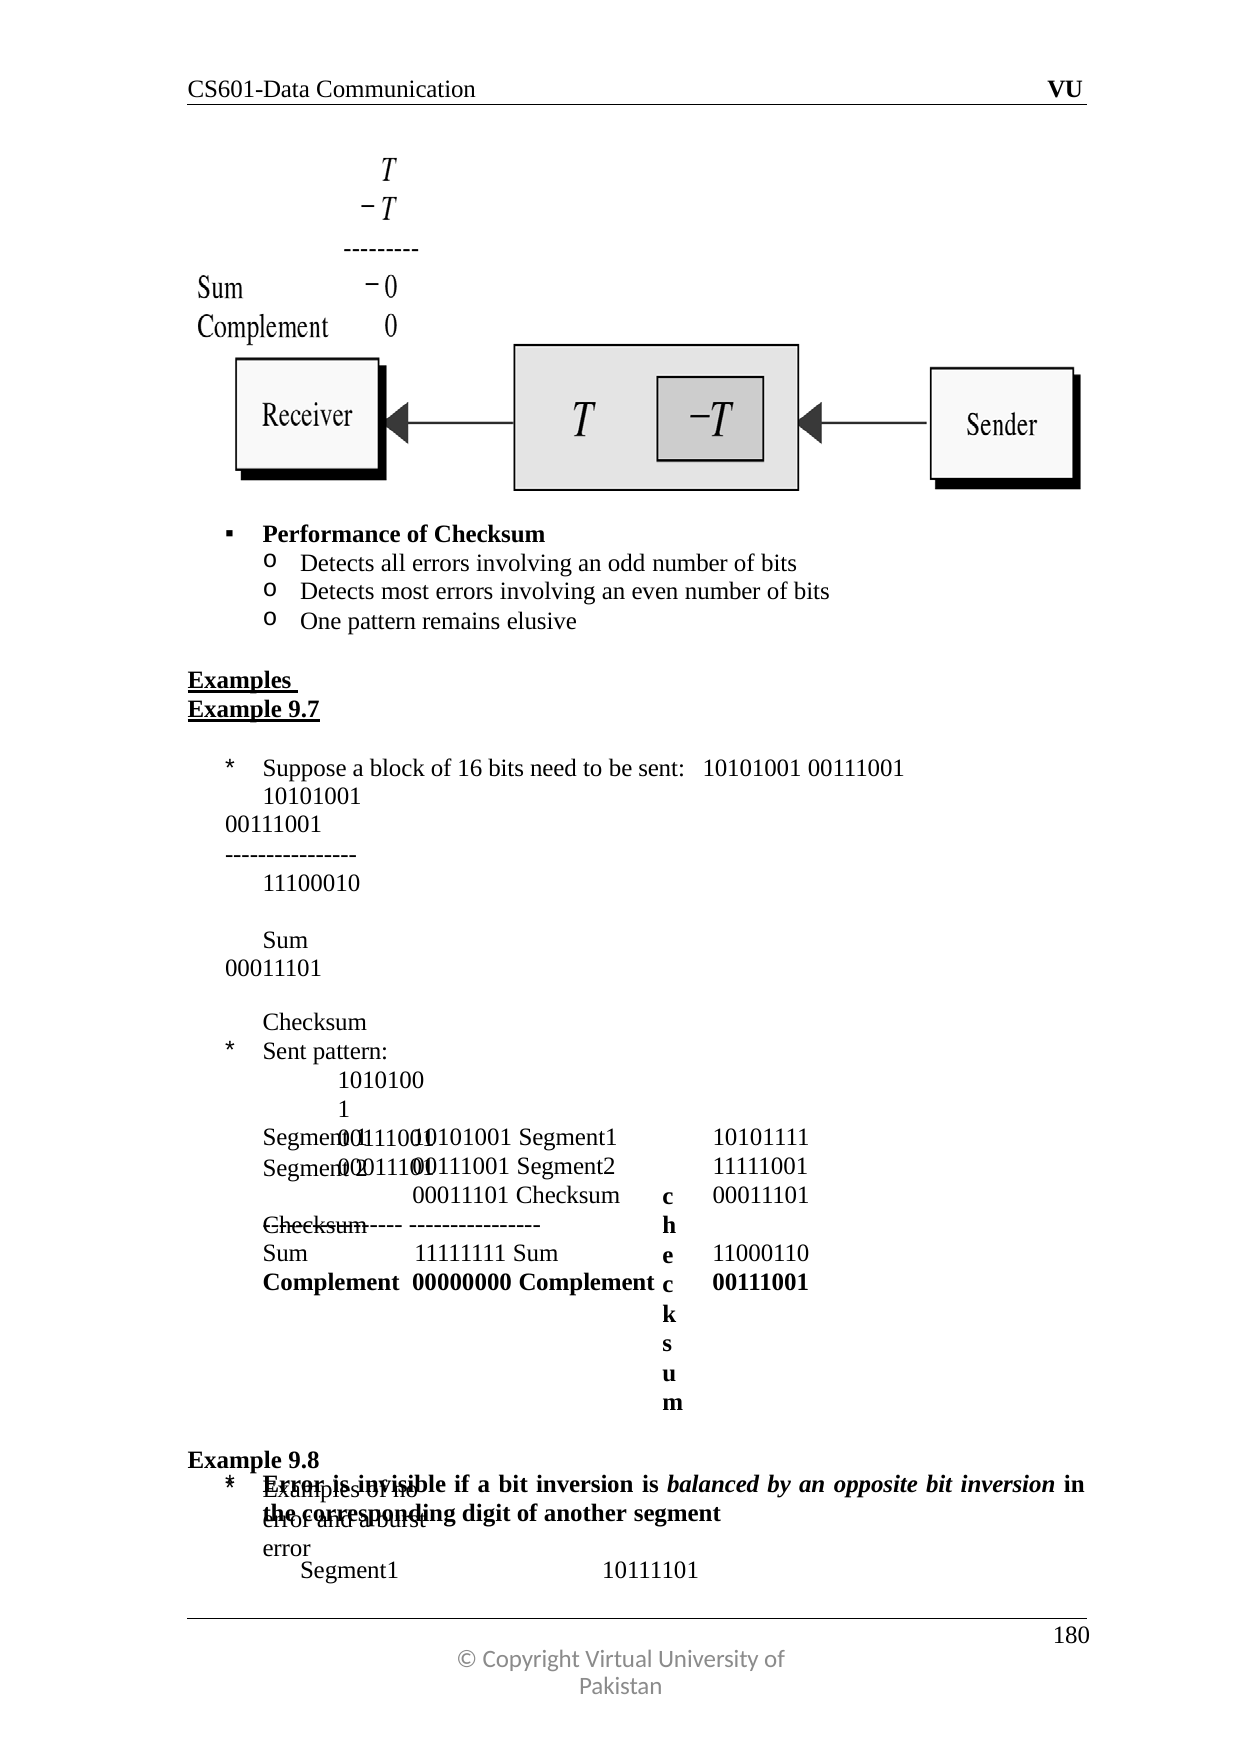

CS601-Data Communication
VU

Performance of Checksum
Detects all errors involving an odd number of bits
Detects most errors involving an even number of bits
One pattern remains elusive

Examples  Example 9.7

*	Suppose a block of 16 bits need to be sent:  10101001 00111001  10101001
00111001
----------------  11100010	Sum
00011101	Checksum
Sent pattern:
10101001 00111001 00011101
checksum

Example 9.8
Examples of no error and a burst error
Segment 1
Segment 2  Checksum
10101001 Segment1
00111001 Segment2
00011101 Checksum
10101111
11111001
00011101
----------------- ----------------
Sum	11111111 Sum
11000110
00111001
Complement  00000000 Complement
*	Error is invisible if a bit inversion is balanced by an opposite bit inversion in  the corresponding digit of another segment

Segment1	10111101

180
© Copyright Virtual University of Pakistan